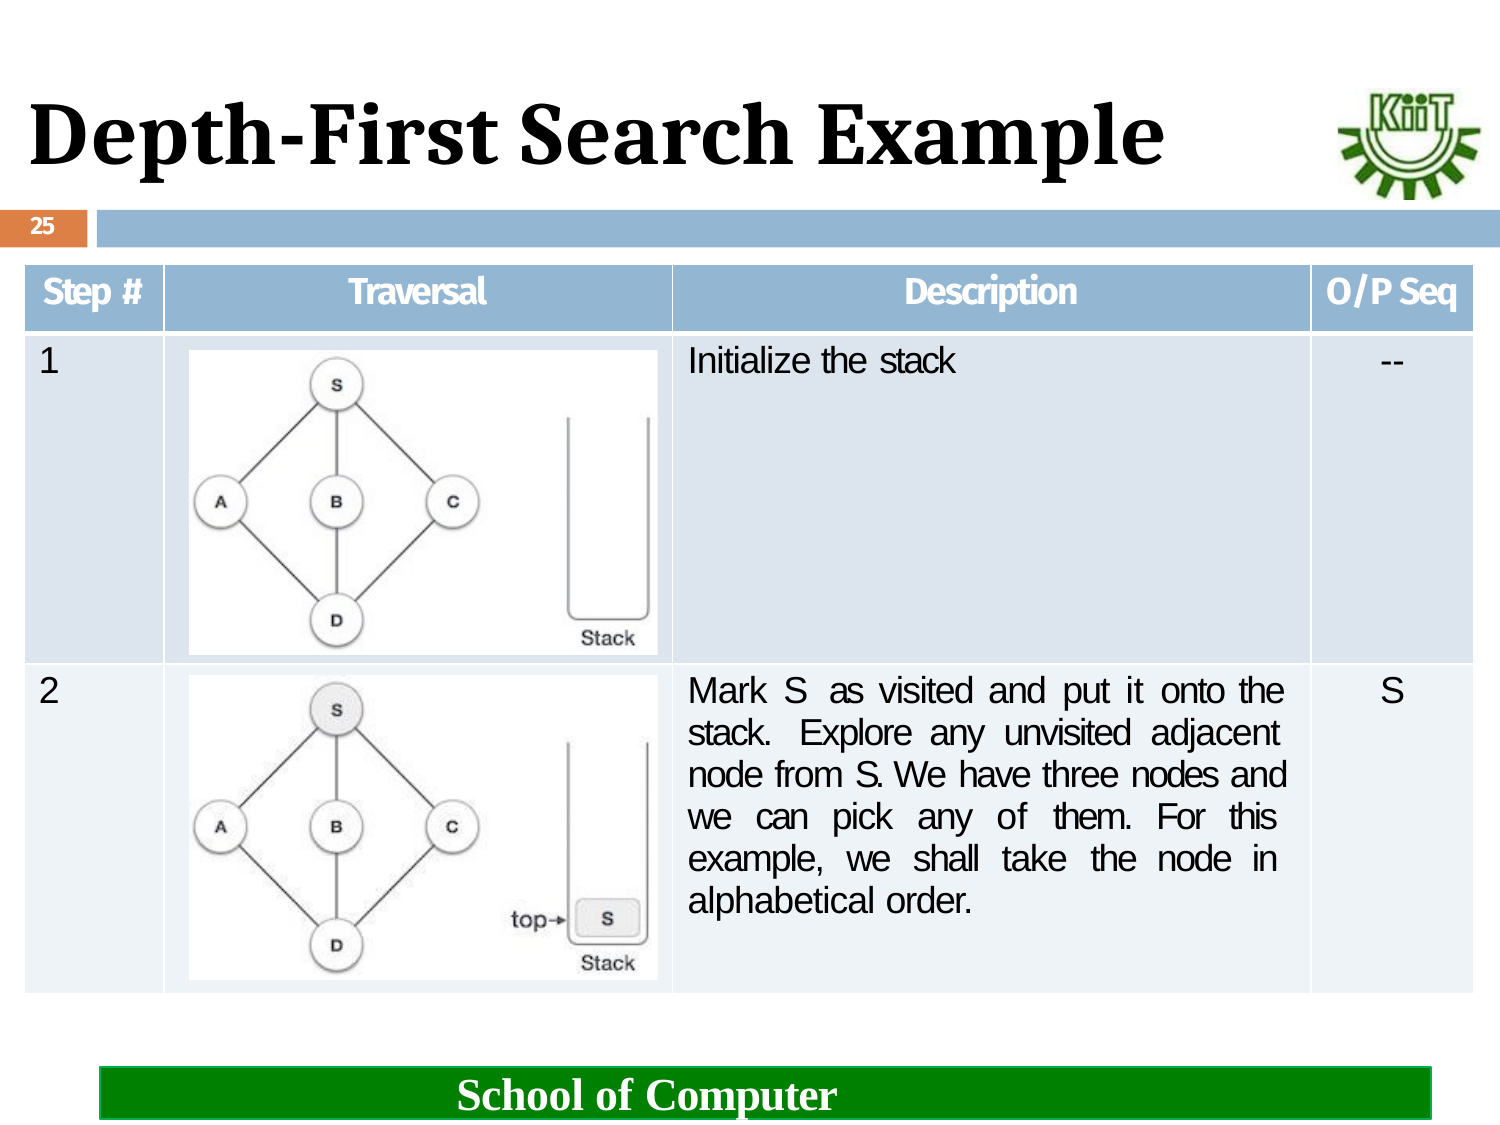

# Depth-First Search Example

25
| Step # | Traversal | Description | O/P Seq |
| --- | --- | --- | --- |
| 1 |  | Initialize the stack | -- |
| 2 |  | Mark S as visited and put it onto the stack. Explore any unvisited adjacent node from S. We have three nodes and we can pick any of them. For this example, we shall take the node in alphabetical order. | S |

School of Computer Engineering